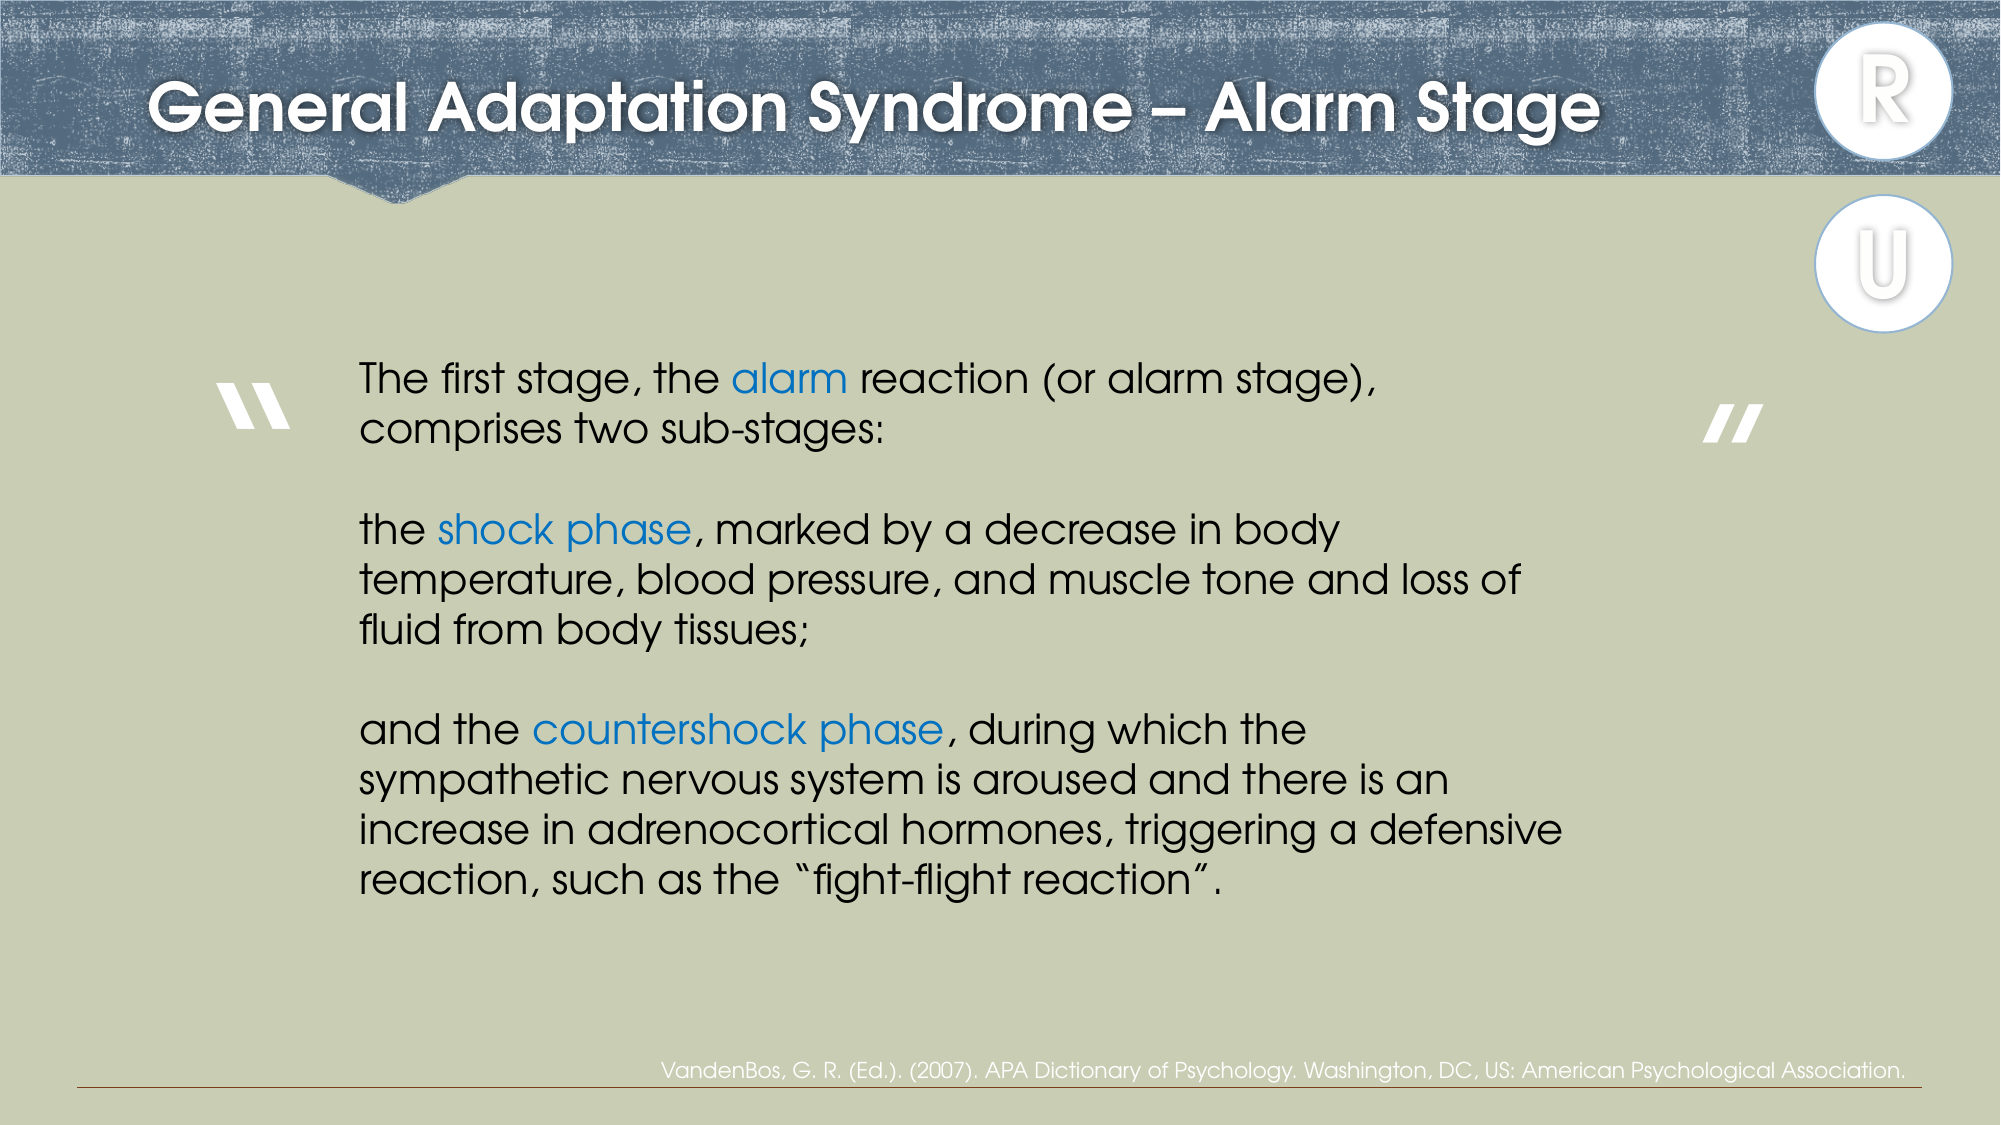

R
# General Adaptation Syndrome – Alarm Stage

U
“
”

The first stage, the alarm reaction (or alarm stage), comprises two sub-stages:

the shock phase, marked by a decrease in body temperature, blood pressure, and muscle tone and loss of fluid from body tissues;

and the countershock phase, during which the sympathetic nervous system is aroused and there is an increase in adrenocortical hormones, triggering a defensive reaction, such as the “fight-flight reaction”.

VandenBos, G. R. (Ed.). (2007). APA Dictionary of Psychology. Washington, DC, US: American Psychological Association.